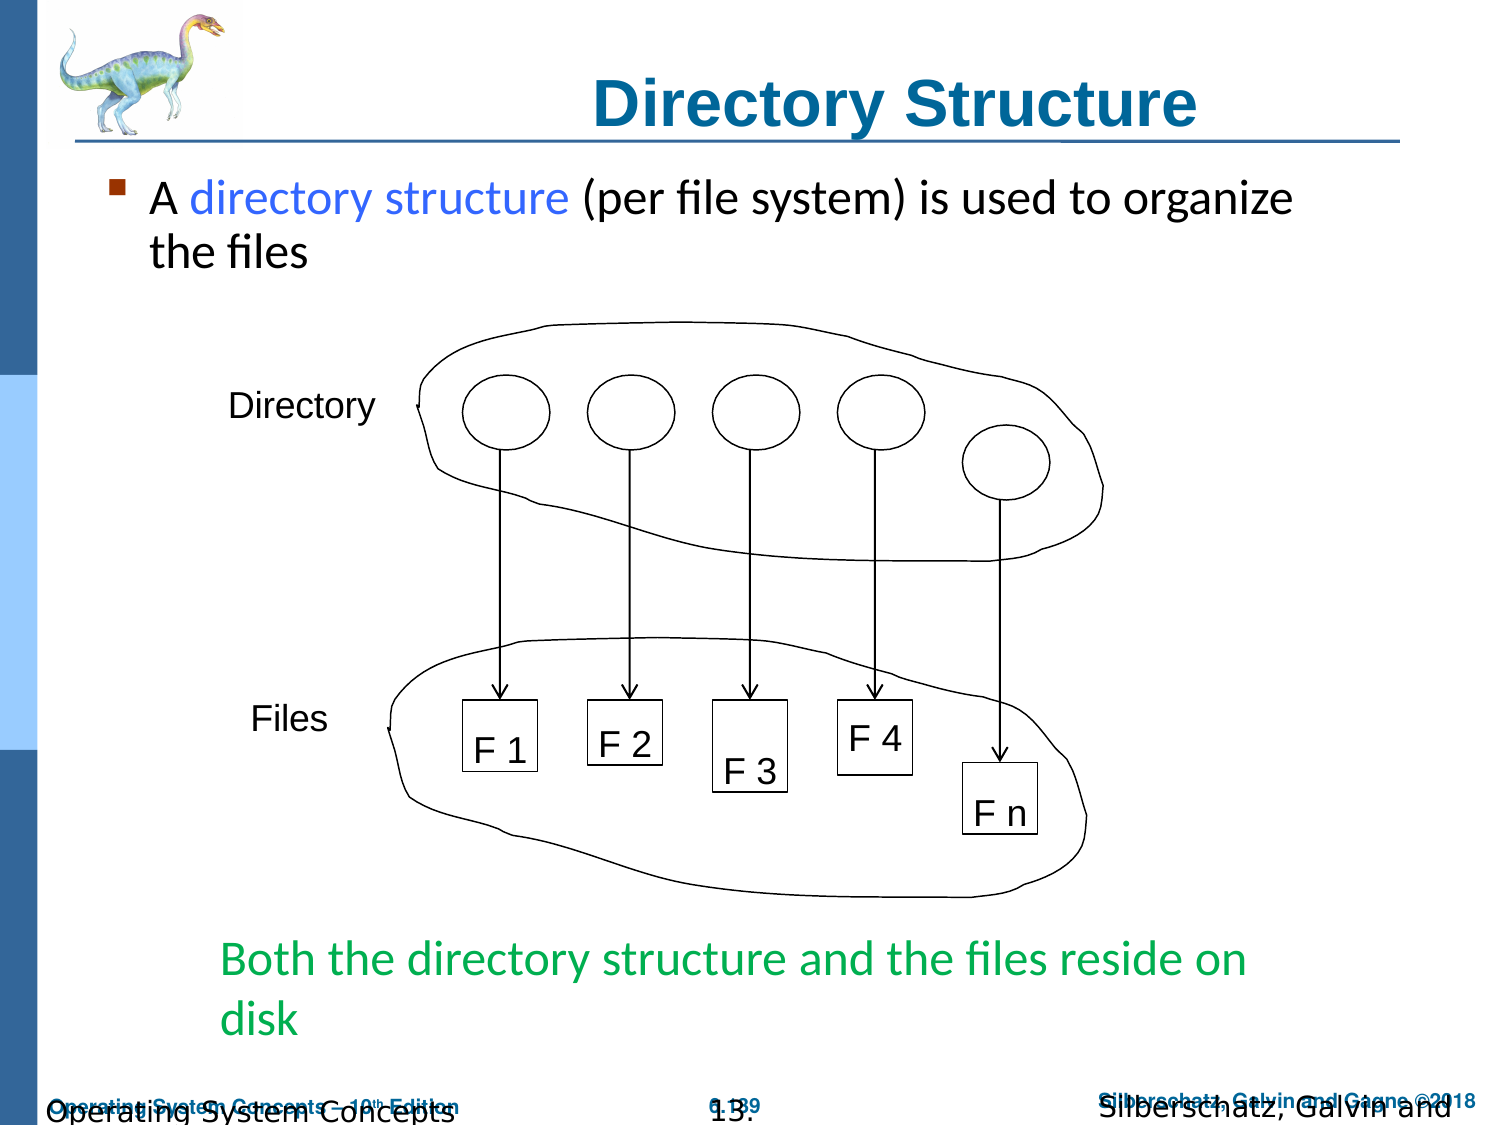

# Directory Structure
A directory structure (per file system) is used to organize the files

Directory

Files
F 1
F 2

F 3

F 4
F n
Both the directory structure and the files reside on disk
Silberschatz, Galvin and Gagne ©2018
13.139
Operating System Concepts – 10th Edition